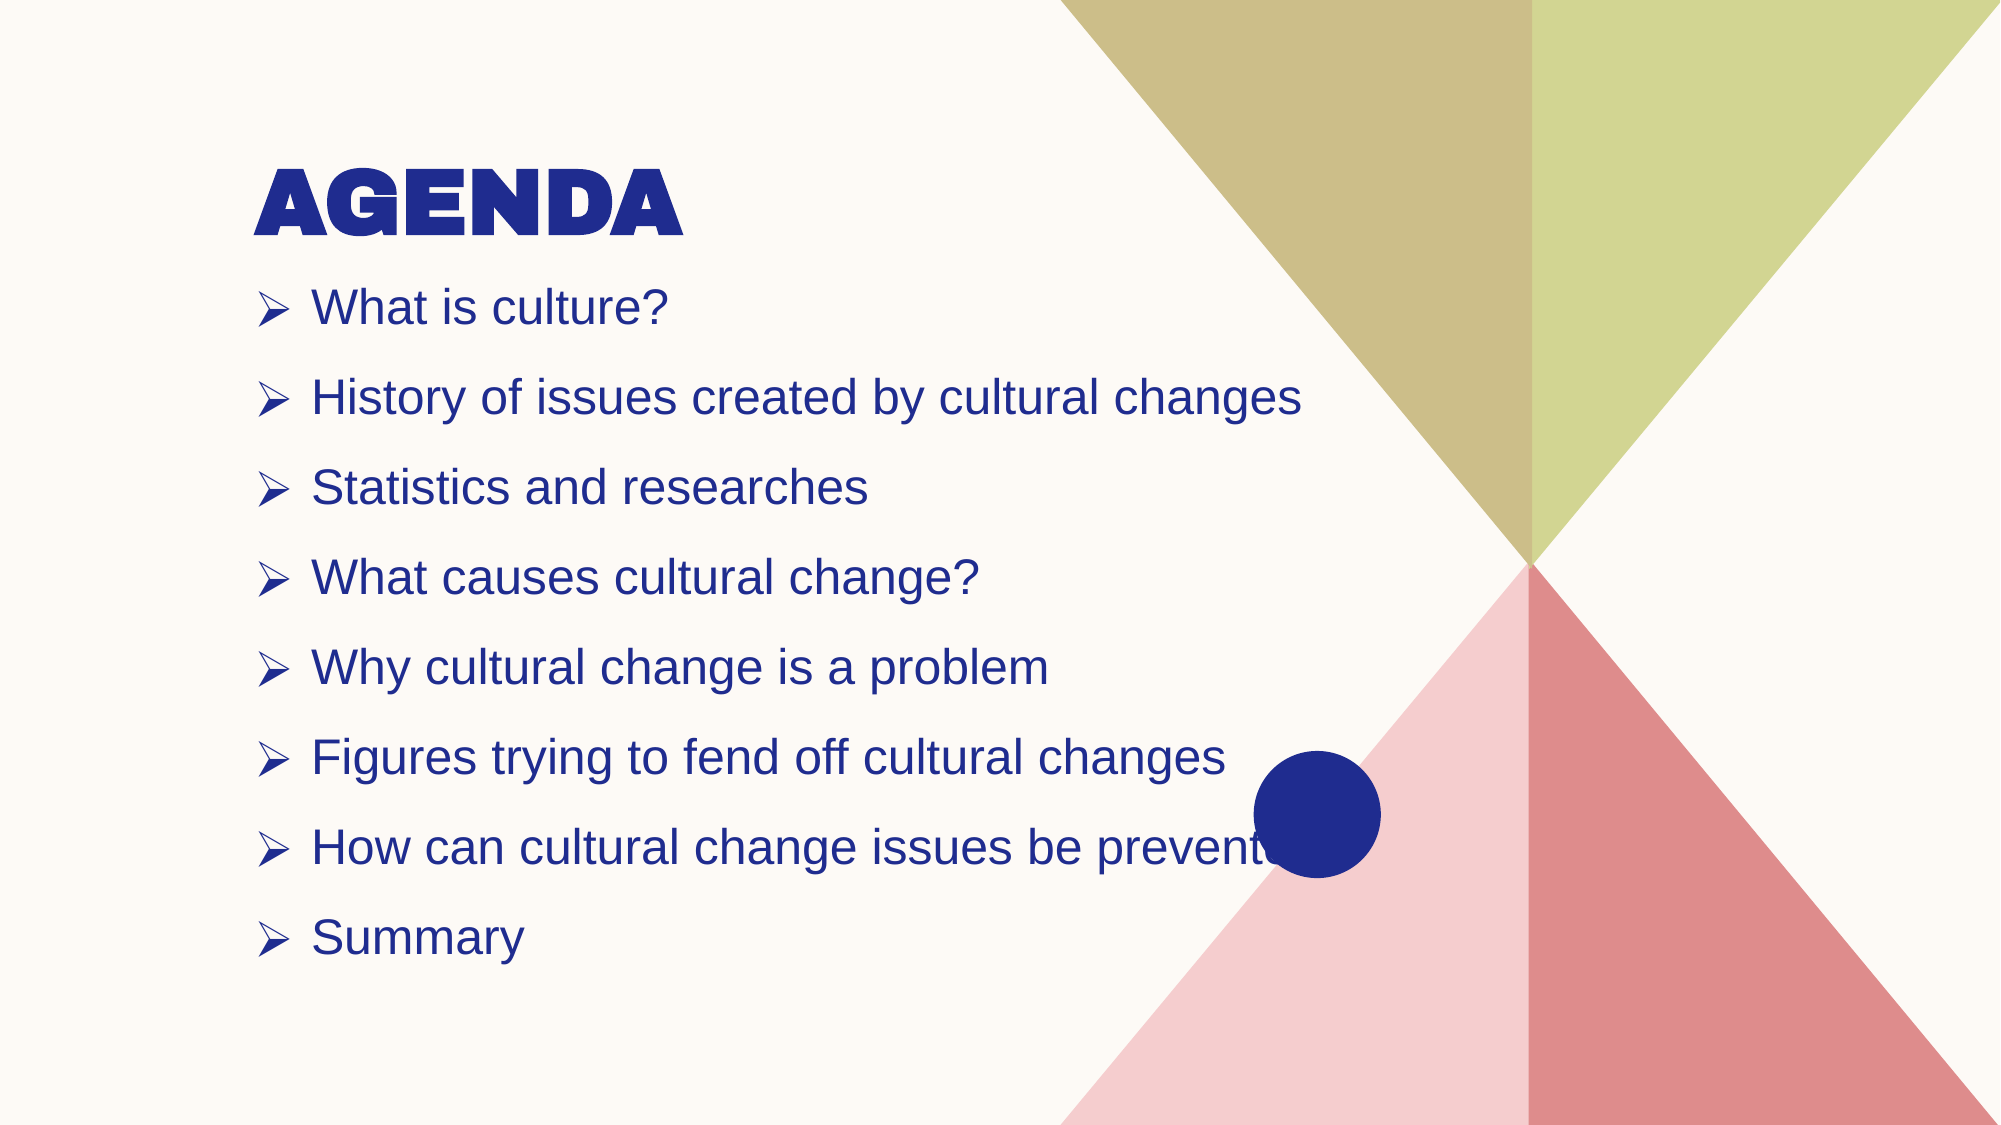

# AGENDA
What is culture?
History of issues created by cultural changes
Statistics and researches
What causes cultural change?
Why cultural change is a problem
Figures trying to fend off cultural changes
How can cultural change issues be prevented?
Summary